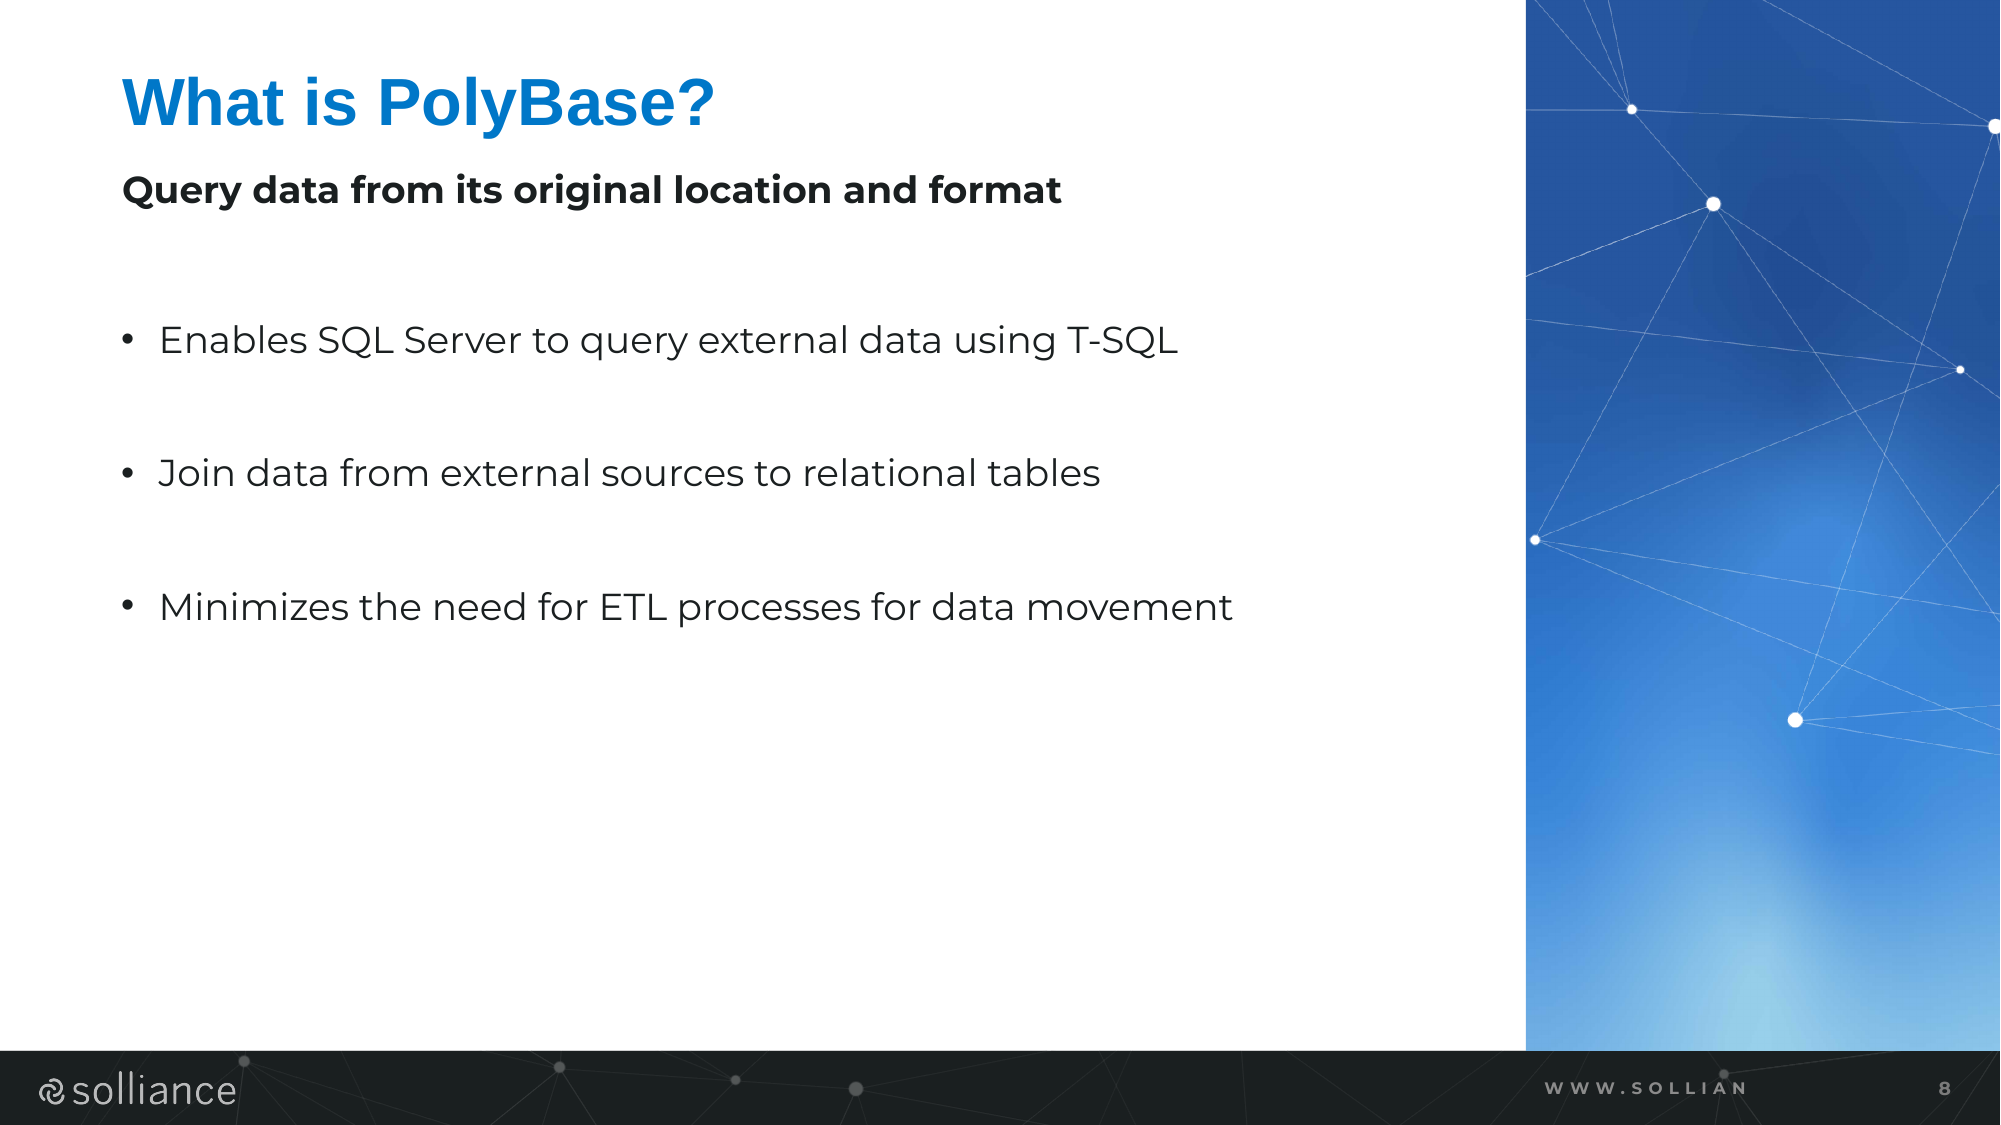

# What is PolyBase?
Query data from its original location and format
Enables SQL Server to query external data using T-SQL

Join data from external sources to relational tables

Minimizes the need for ETL processes for data movement
WWW.SOLLIANCE.NET
8